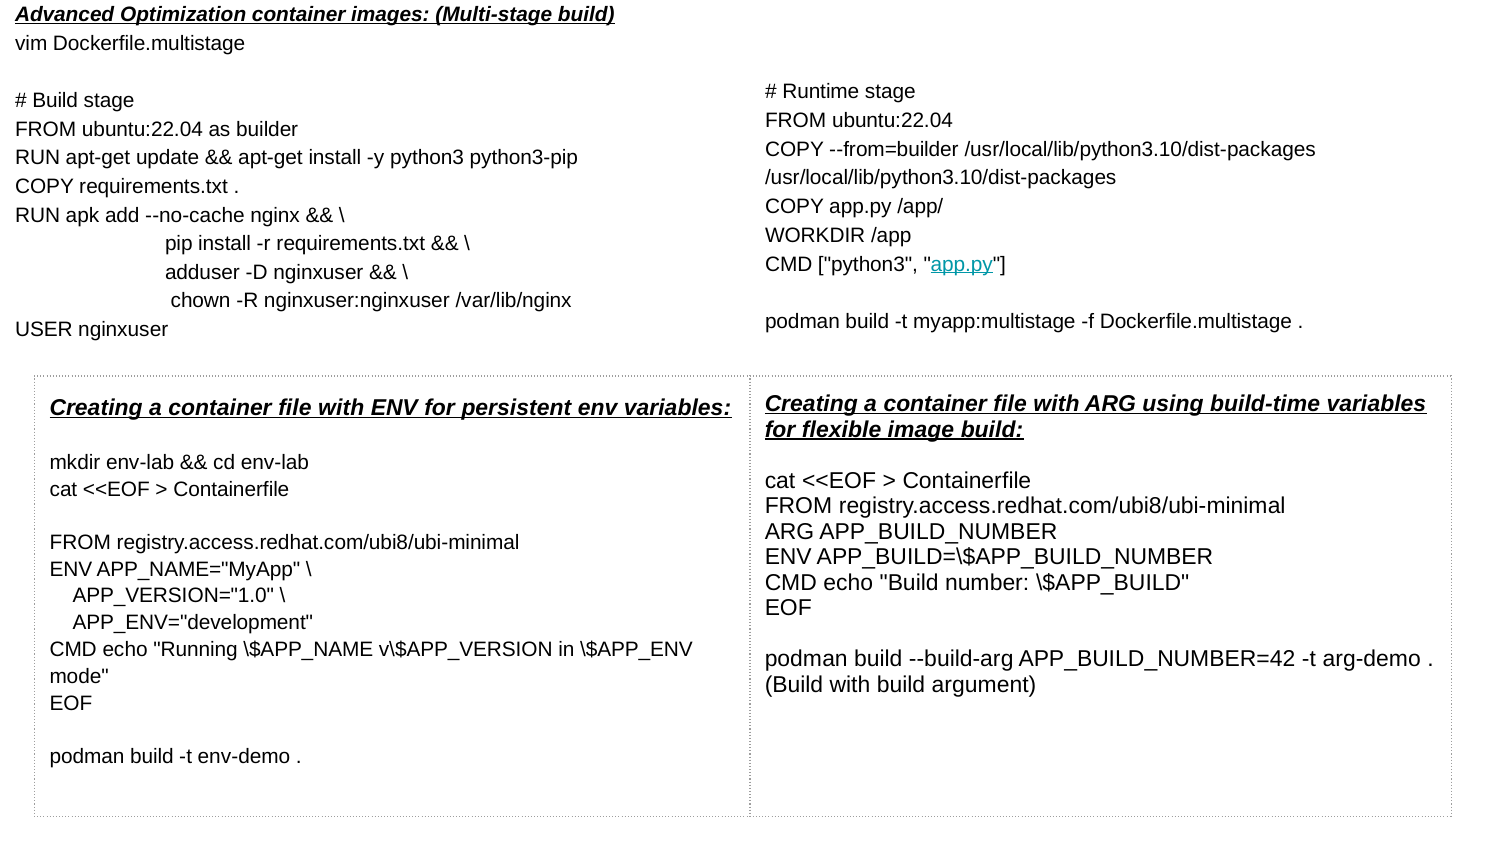

Advanced Optimization container images: (Multi-stage build)
vim Dockerfile.multistage

# Build stage
FROM ubuntu:22.04 as builder
RUN apt-get update && apt-get install -y python3 python3-pip
COPY requirements.txt .
RUN apk add --no-cache nginx && \
	pip install -r requirements.txt && \
	adduser -D nginxuser && \
   	 chown -R nginxuser:nginxuser /var/lib/nginx
USER nginxuser

(no spaces around = in ENV)
build arguments are passed with --build-arg
# Runtime stage
FROM ubuntu:22.04
COPY --from=builder /usr/local/lib/python3.10/dist-packages /usr/local/lib/python3.10/dist-packages
COPY app.py /app/
WORKDIR /app
CMD ["python3", "app.py"]

podman build -t myapp:multistage -f Dockerfile.multistage .
| Creating a container file with ENV for persistent env variables: mkdir env-lab && cd env-lab cat <<EOF > Containerfile FROM registry.access.redhat.com/ubi8/ubi-minimal ENV APP\_NAME="MyApp" \ APP\_VERSION="1.0" \ APP\_ENV="development" CMD echo "Running \$APP\_NAME v\$APP\_VERSION in \$APP\_ENV mode" EOF podman build -t env-demo . | Creating a container file with ARG using build-time variables for flexible image build: cat <<EOF > Containerfile FROM registry.access.redhat.com/ubi8/ubi-minimal ARG APP\_BUILD\_NUMBER ENV APP\_BUILD=\$APP\_BUILD\_NUMBER CMD echo "Build number: \$APP\_BUILD" EOF podman build --build-arg APP\_BUILD\_NUMBER=42 -t arg-demo . (Build with build argument) |
| --- | --- |